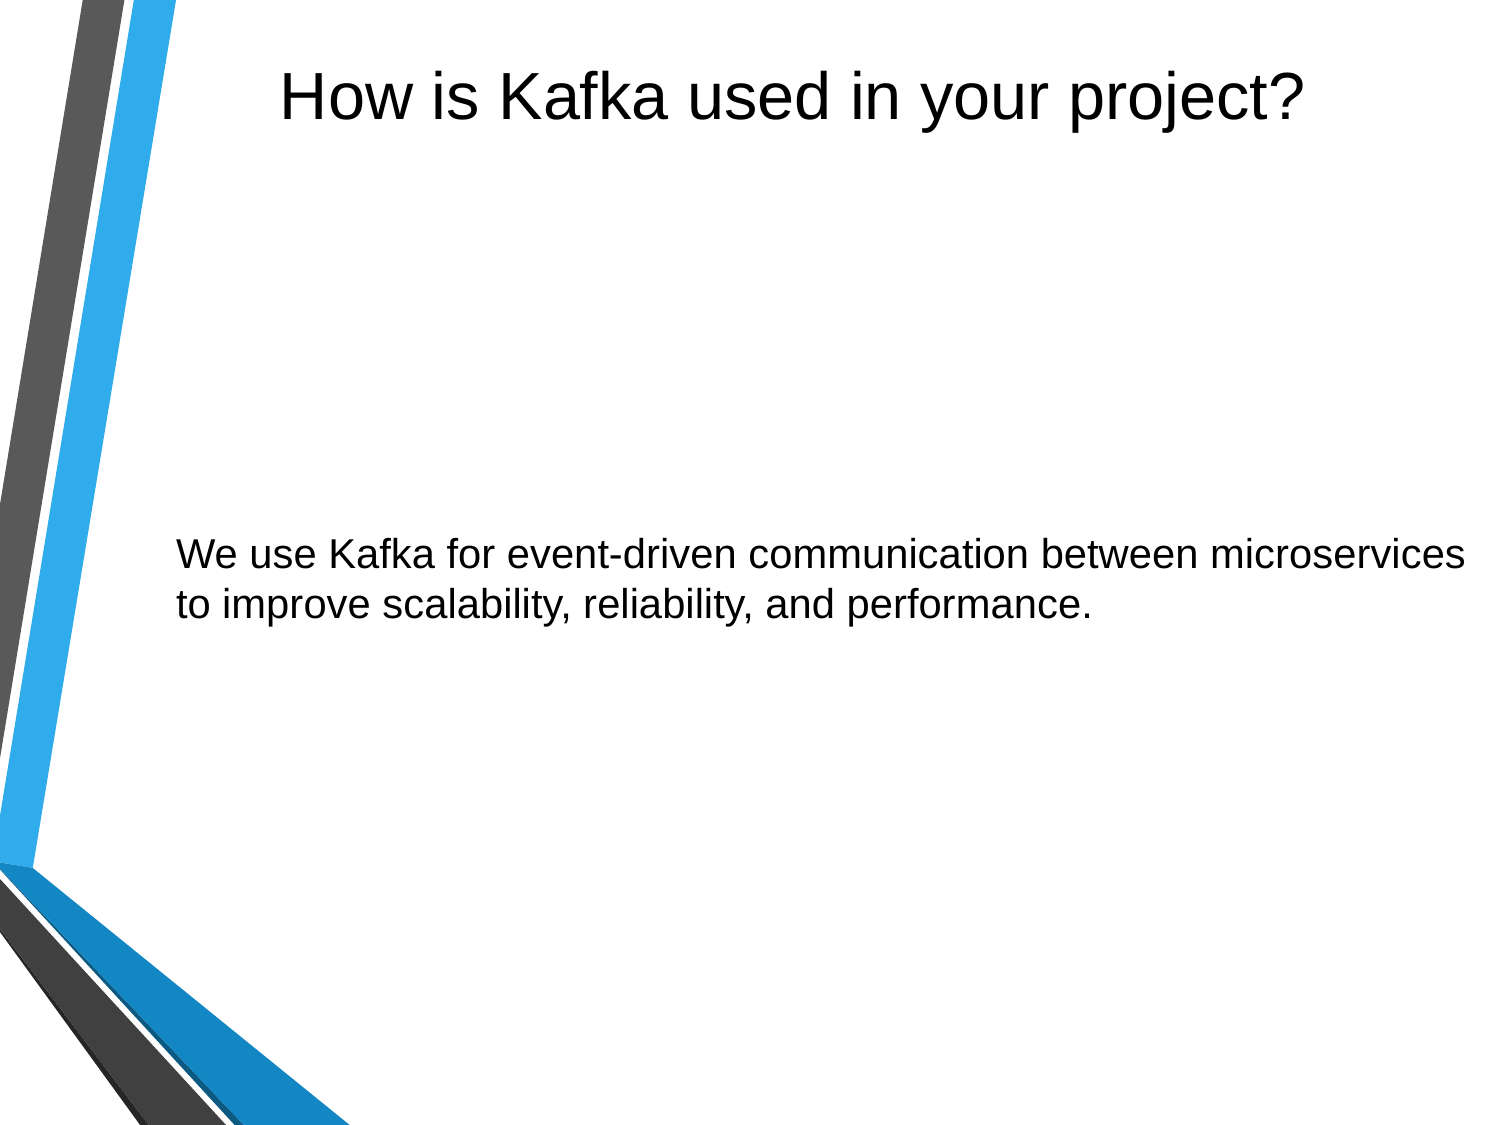

# How is Kafka used in your project?
We use Kafka for event-driven communication between microservices to improve scalability, reliability, and performance.